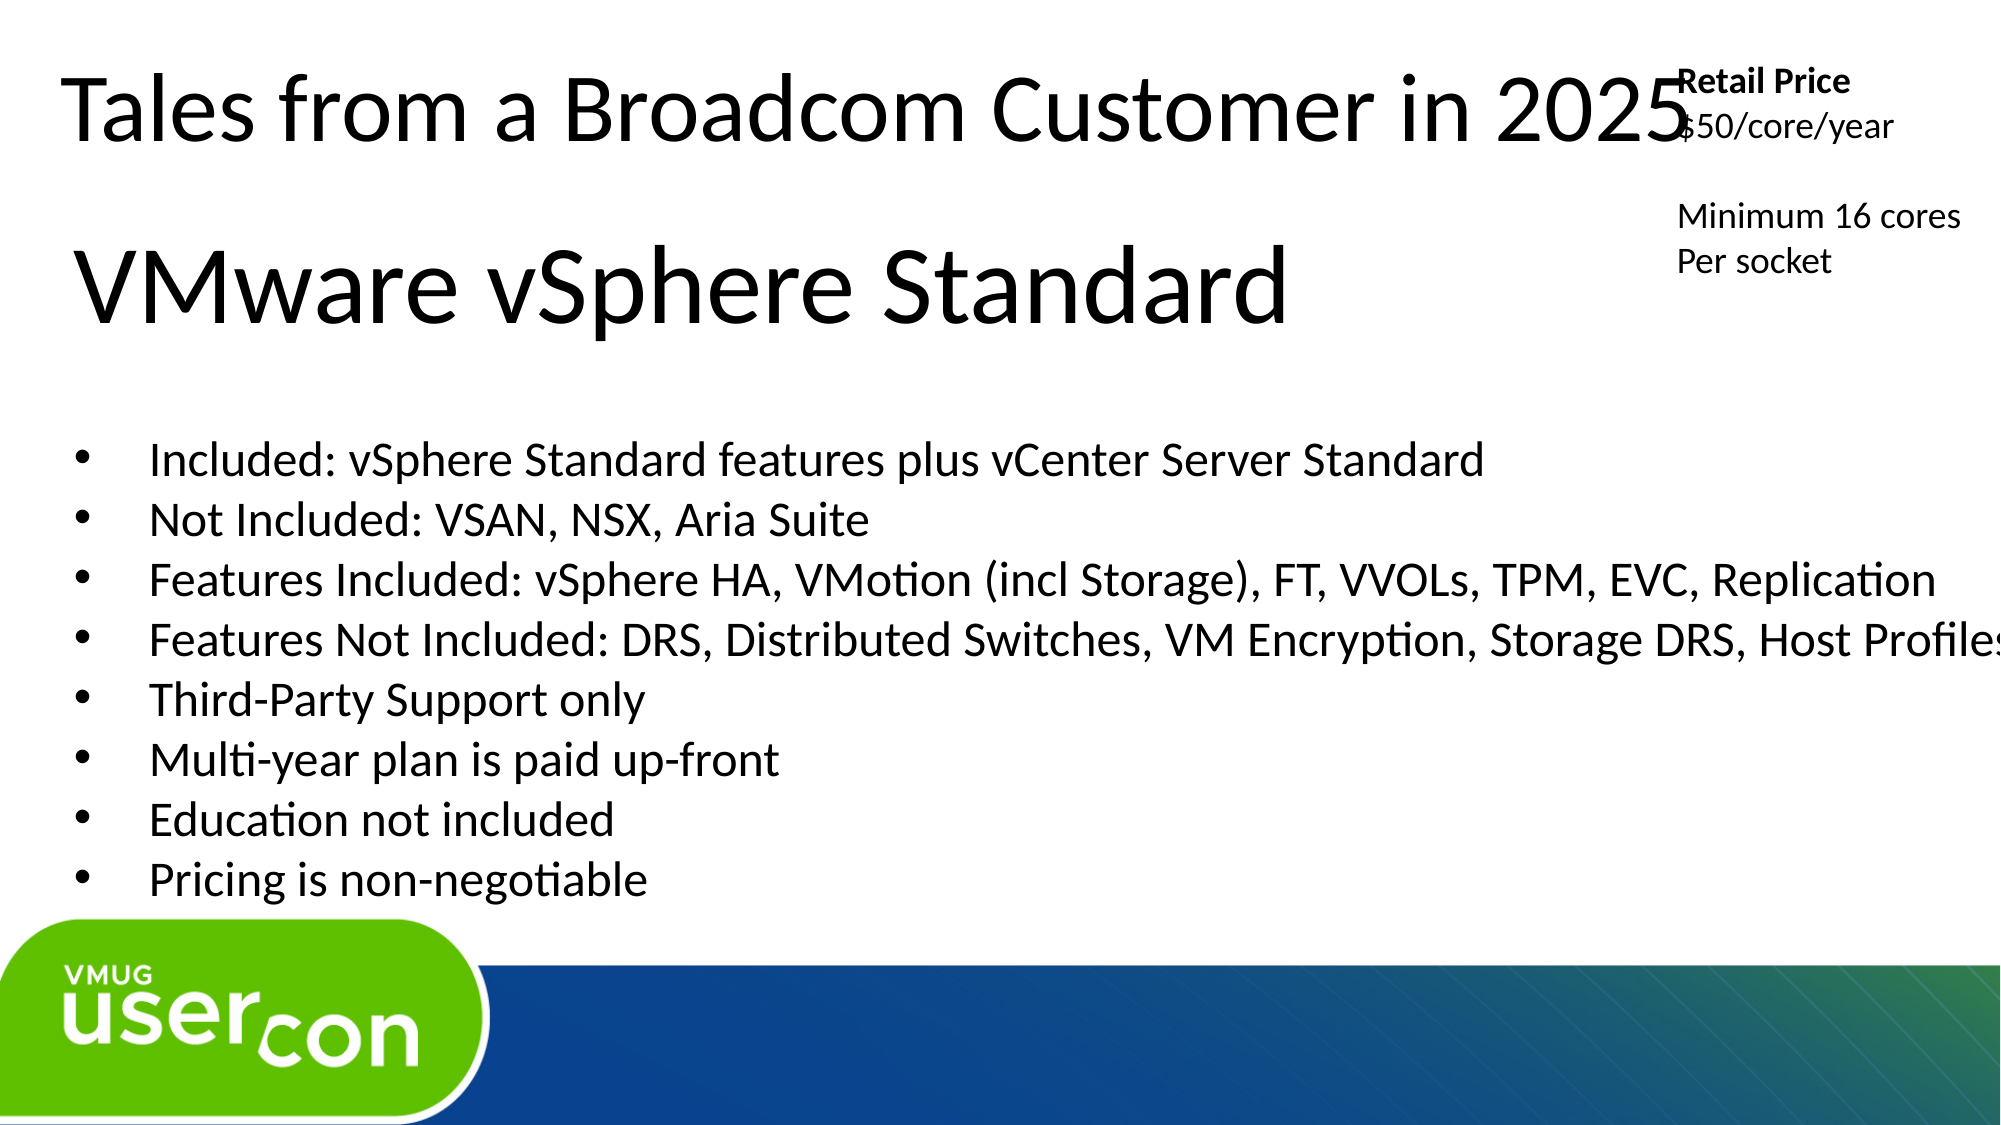

# Tales from a Broadcom Customer in 2025
Retail Price
$50/core/year

Minimum 16 cores
Per socket
VMware vSphere Standard

Included: vSphere Standard features plus vCenter Server Standard
Not Included: VSAN, NSX, Aria Suite
Features Included: vSphere HA, VMotion (incl Storage), FT, VVOLs, TPM, EVC, Replication
Features Not Included: DRS, Distributed Switches, VM Encryption, Storage DRS, Host Profiles
Third-Party Support only
Multi-year plan is paid up-front
Education not included
Pricing is non-negotiable